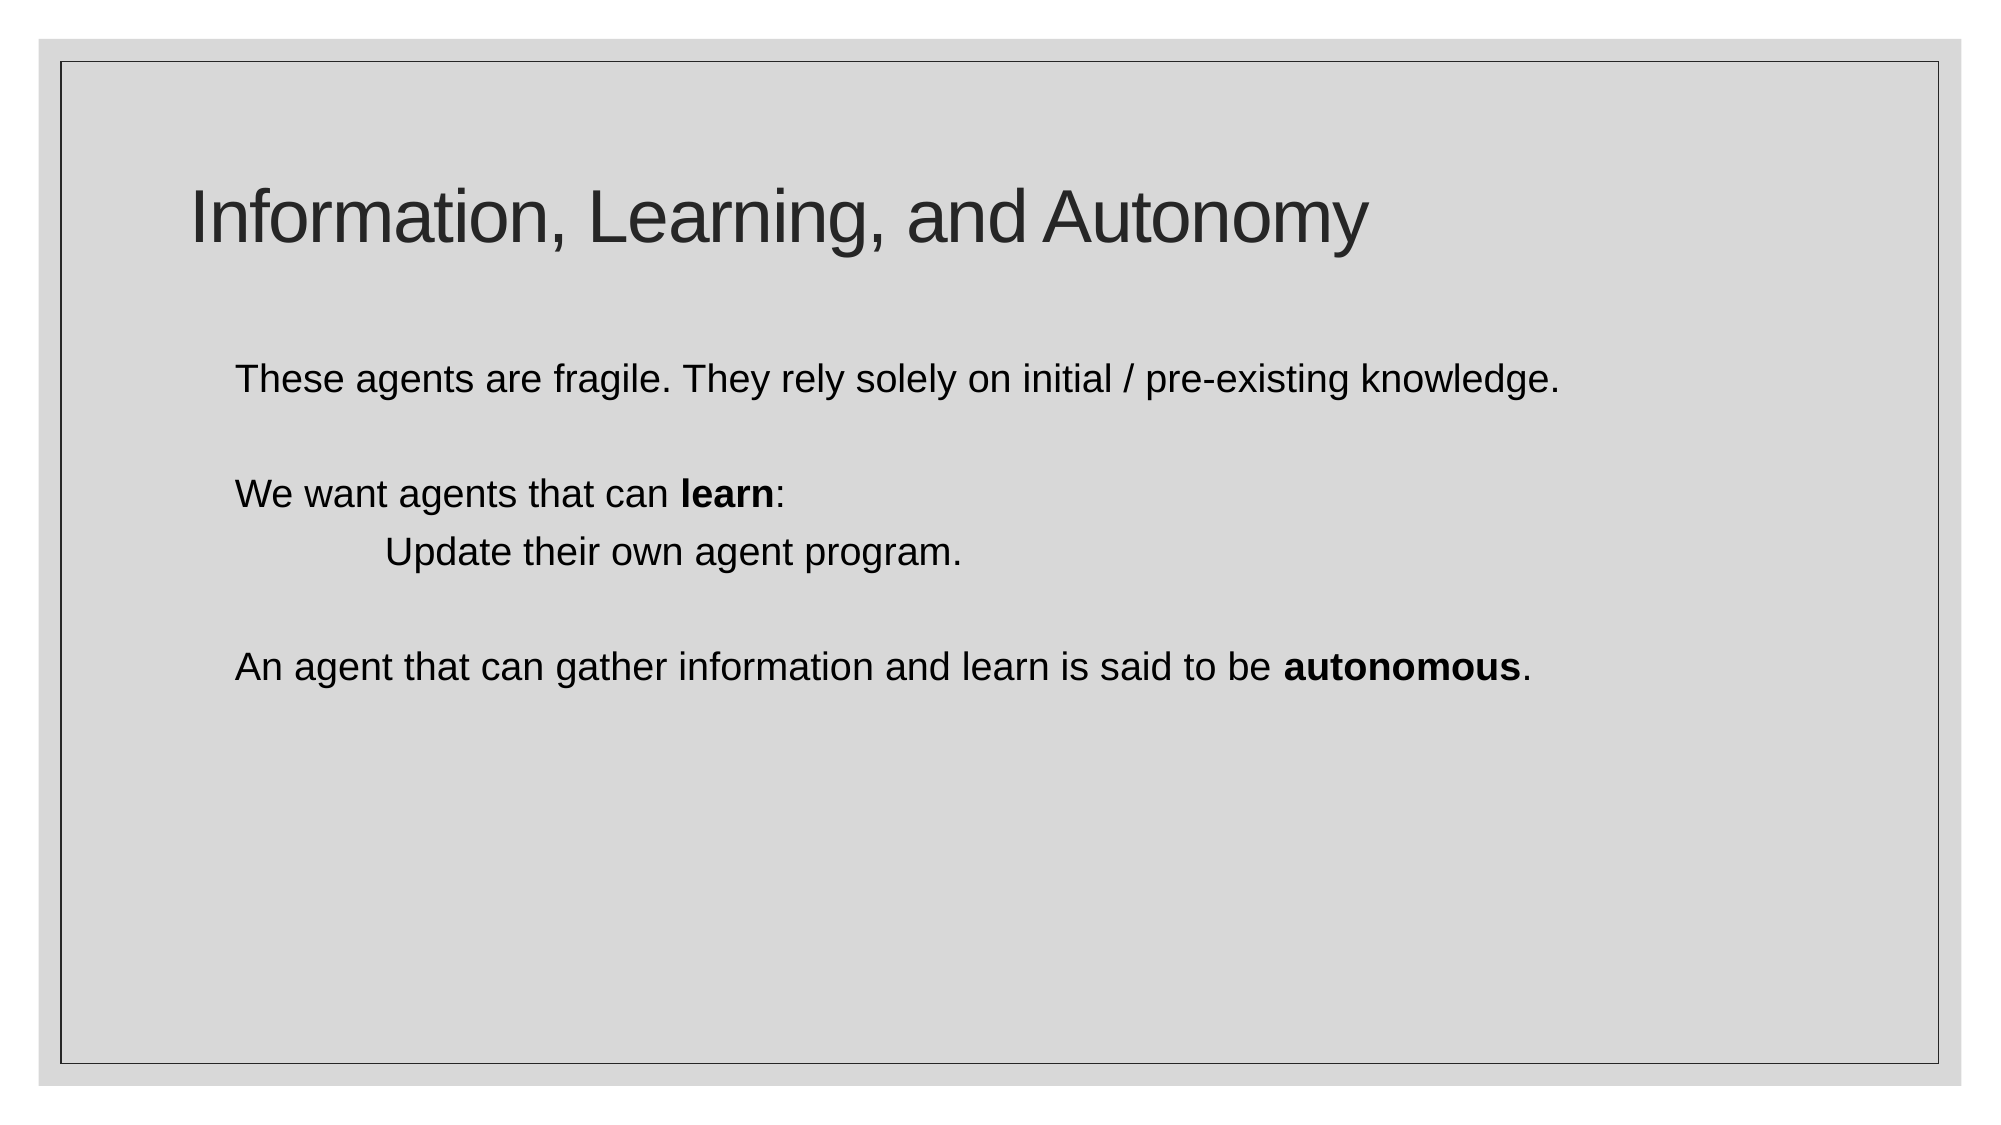

# Information, Learning, and Autonomy
These agents are fragile. They rely solely on initial / pre-existing knowledge.

We want agents that can learn:
	Update their own agent program.

An agent that can gather information and learn is said to be autonomous.